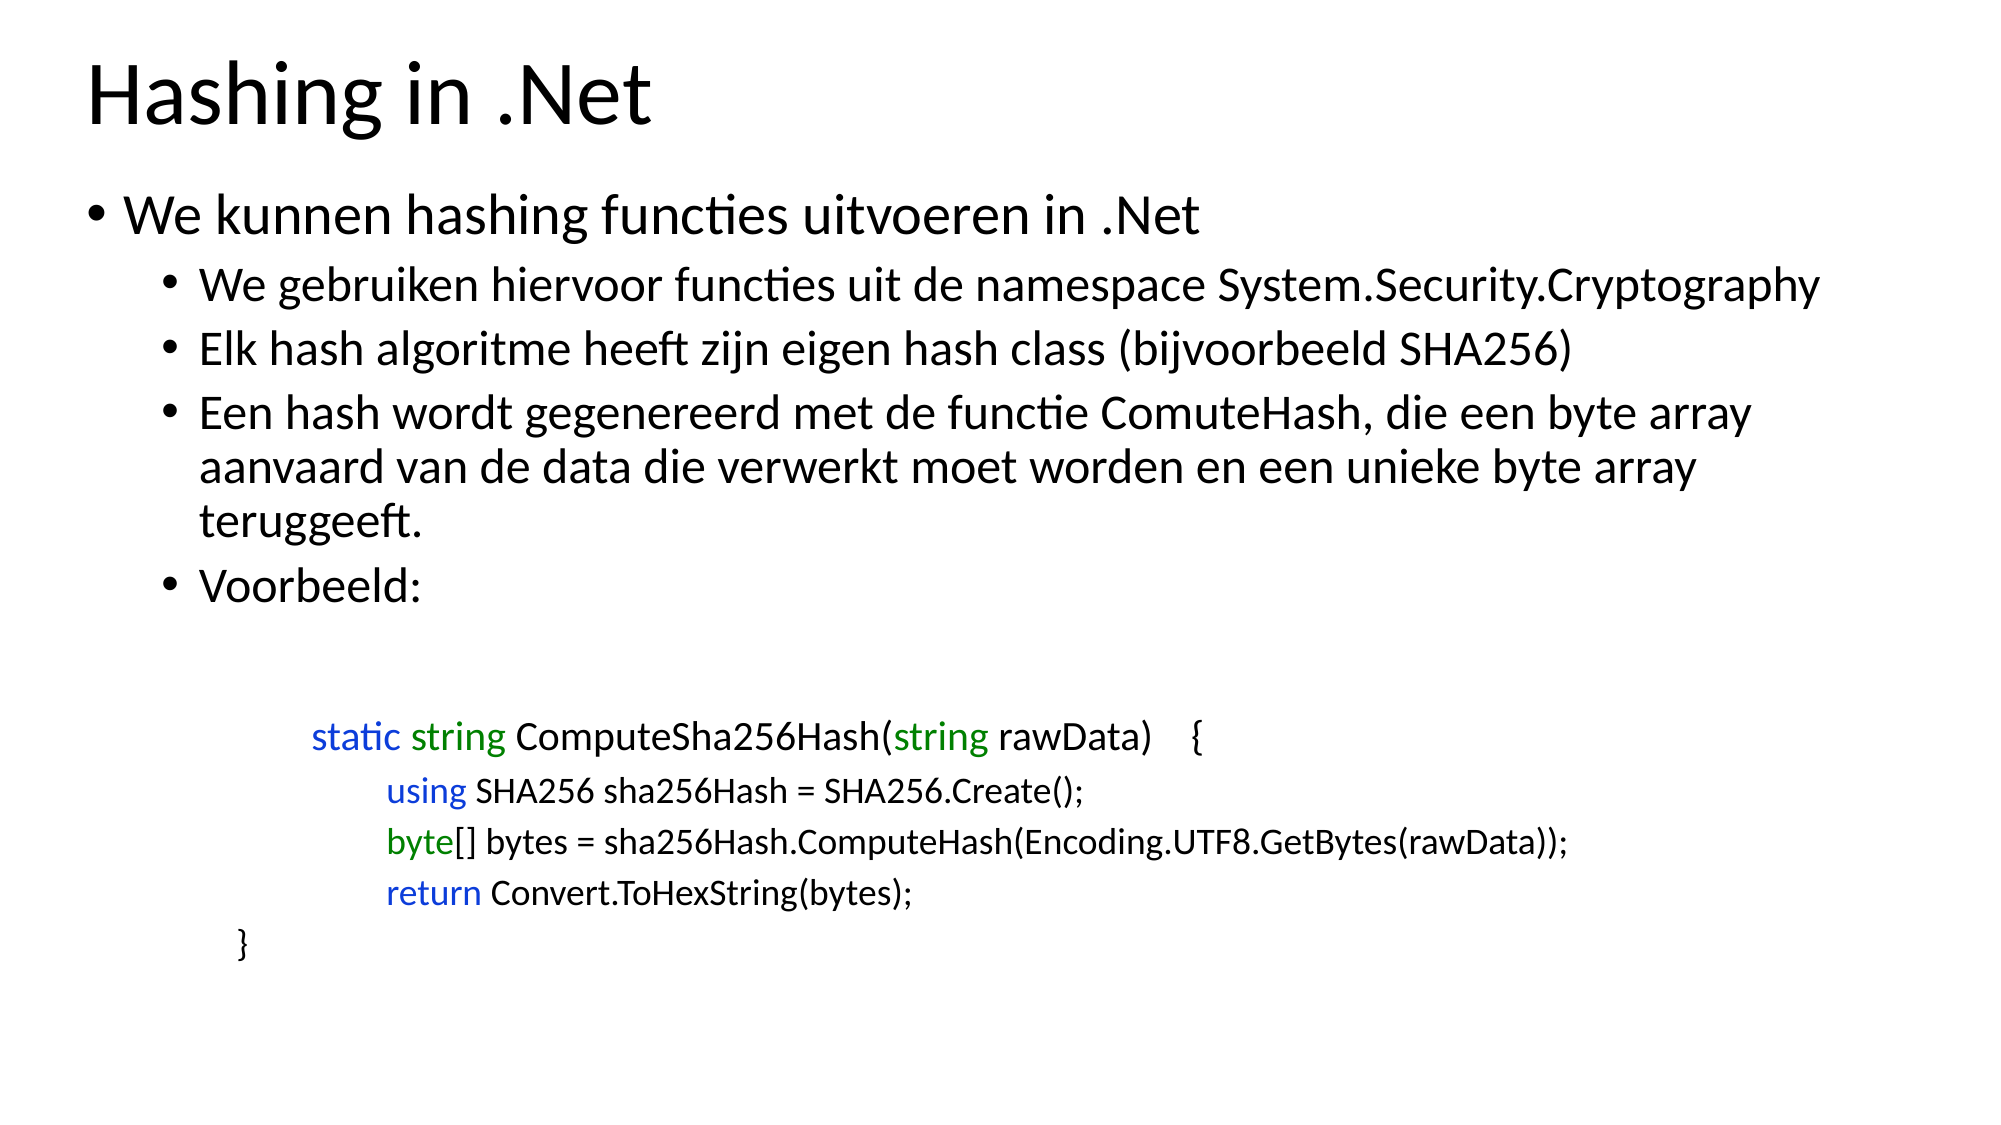

# Hashing in .Net
We kunnen hashing functies uitvoeren in .Net
We gebruiken hiervoor functies uit de namespace System.Security.Cryptography
Elk hash algoritme heeft zijn eigen hash class (bijvoorbeeld SHA256)
Een hash wordt gegenereerd met de functie ComuteHash, die een byte array aanvaard van de data die verwerkt moet worden en een unieke byte array teruggeeft.
Voorbeeld:

	static string ComputeSha256Hash(string rawData)    {
	using SHA256 sha256Hash = SHA256.Create();
	byte[] bytes = sha256Hash.ComputeHash(Encoding.UTF8.GetBytes(rawData));
	return Convert.ToHexString(bytes);
}